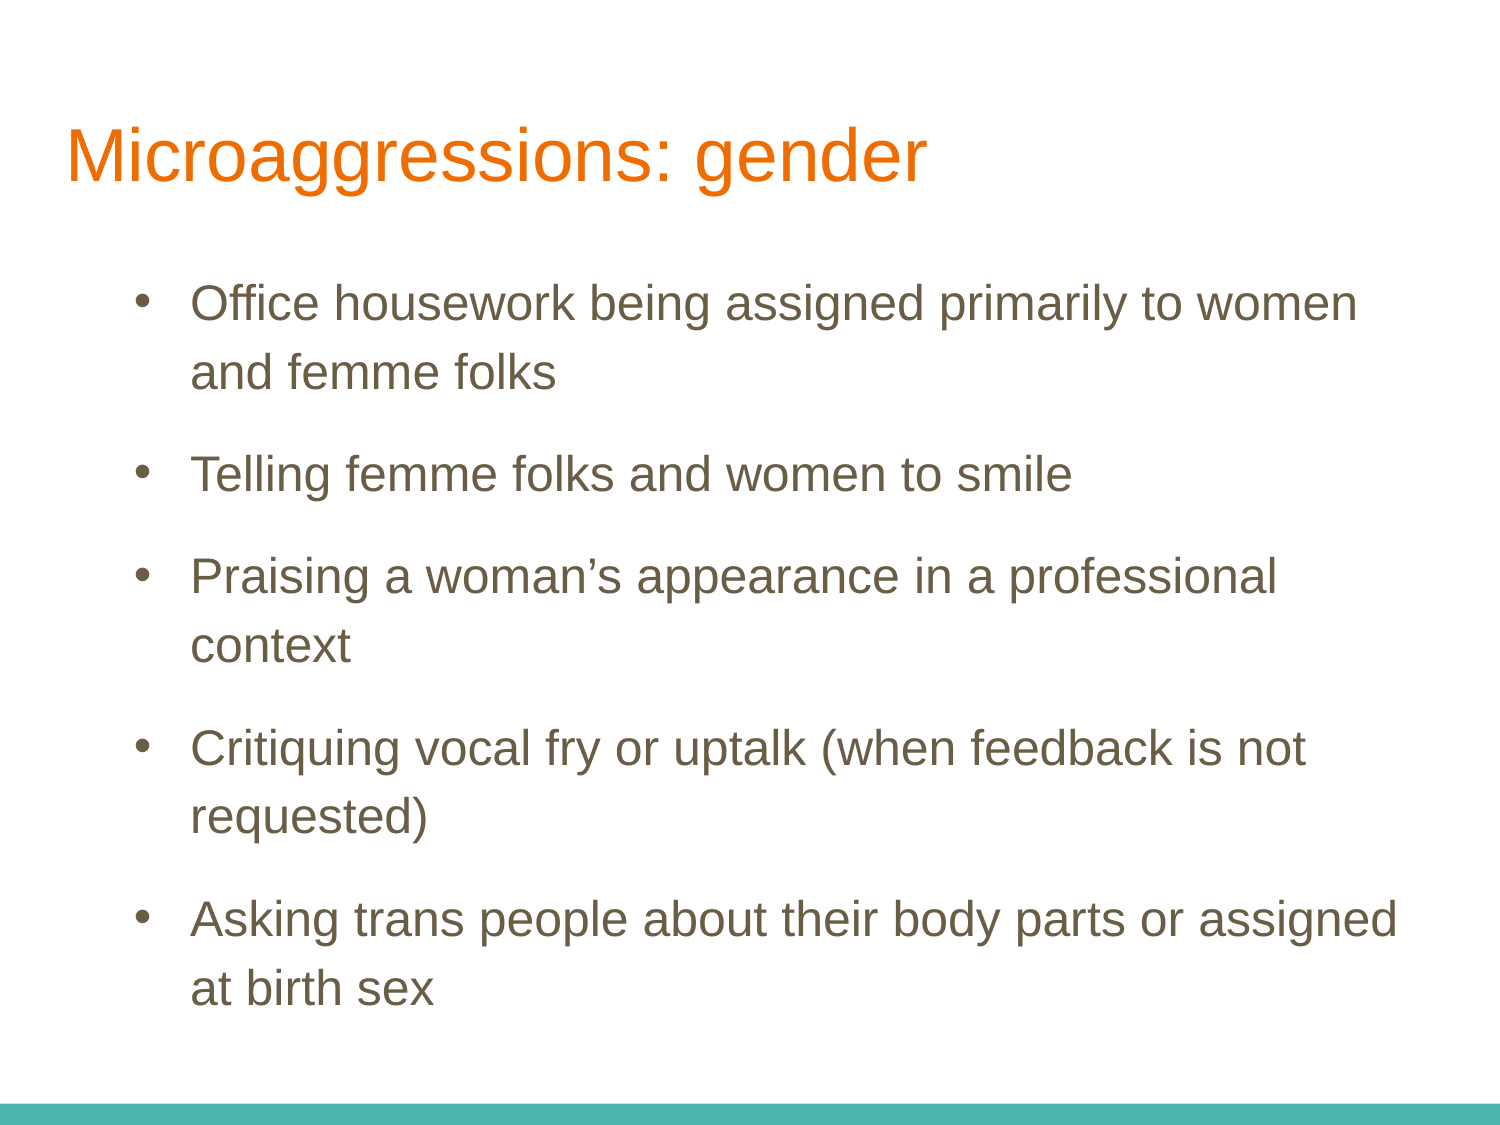

# Microaggressions: gender
Office housework being assigned primarily to women and femme folks
Telling femme folks and women to smile
Praising a woman’s appearance in a professional context
Critiquing vocal fry or uptalk (when feedback is not requested)
Asking trans people about their body parts or assigned at birth sex